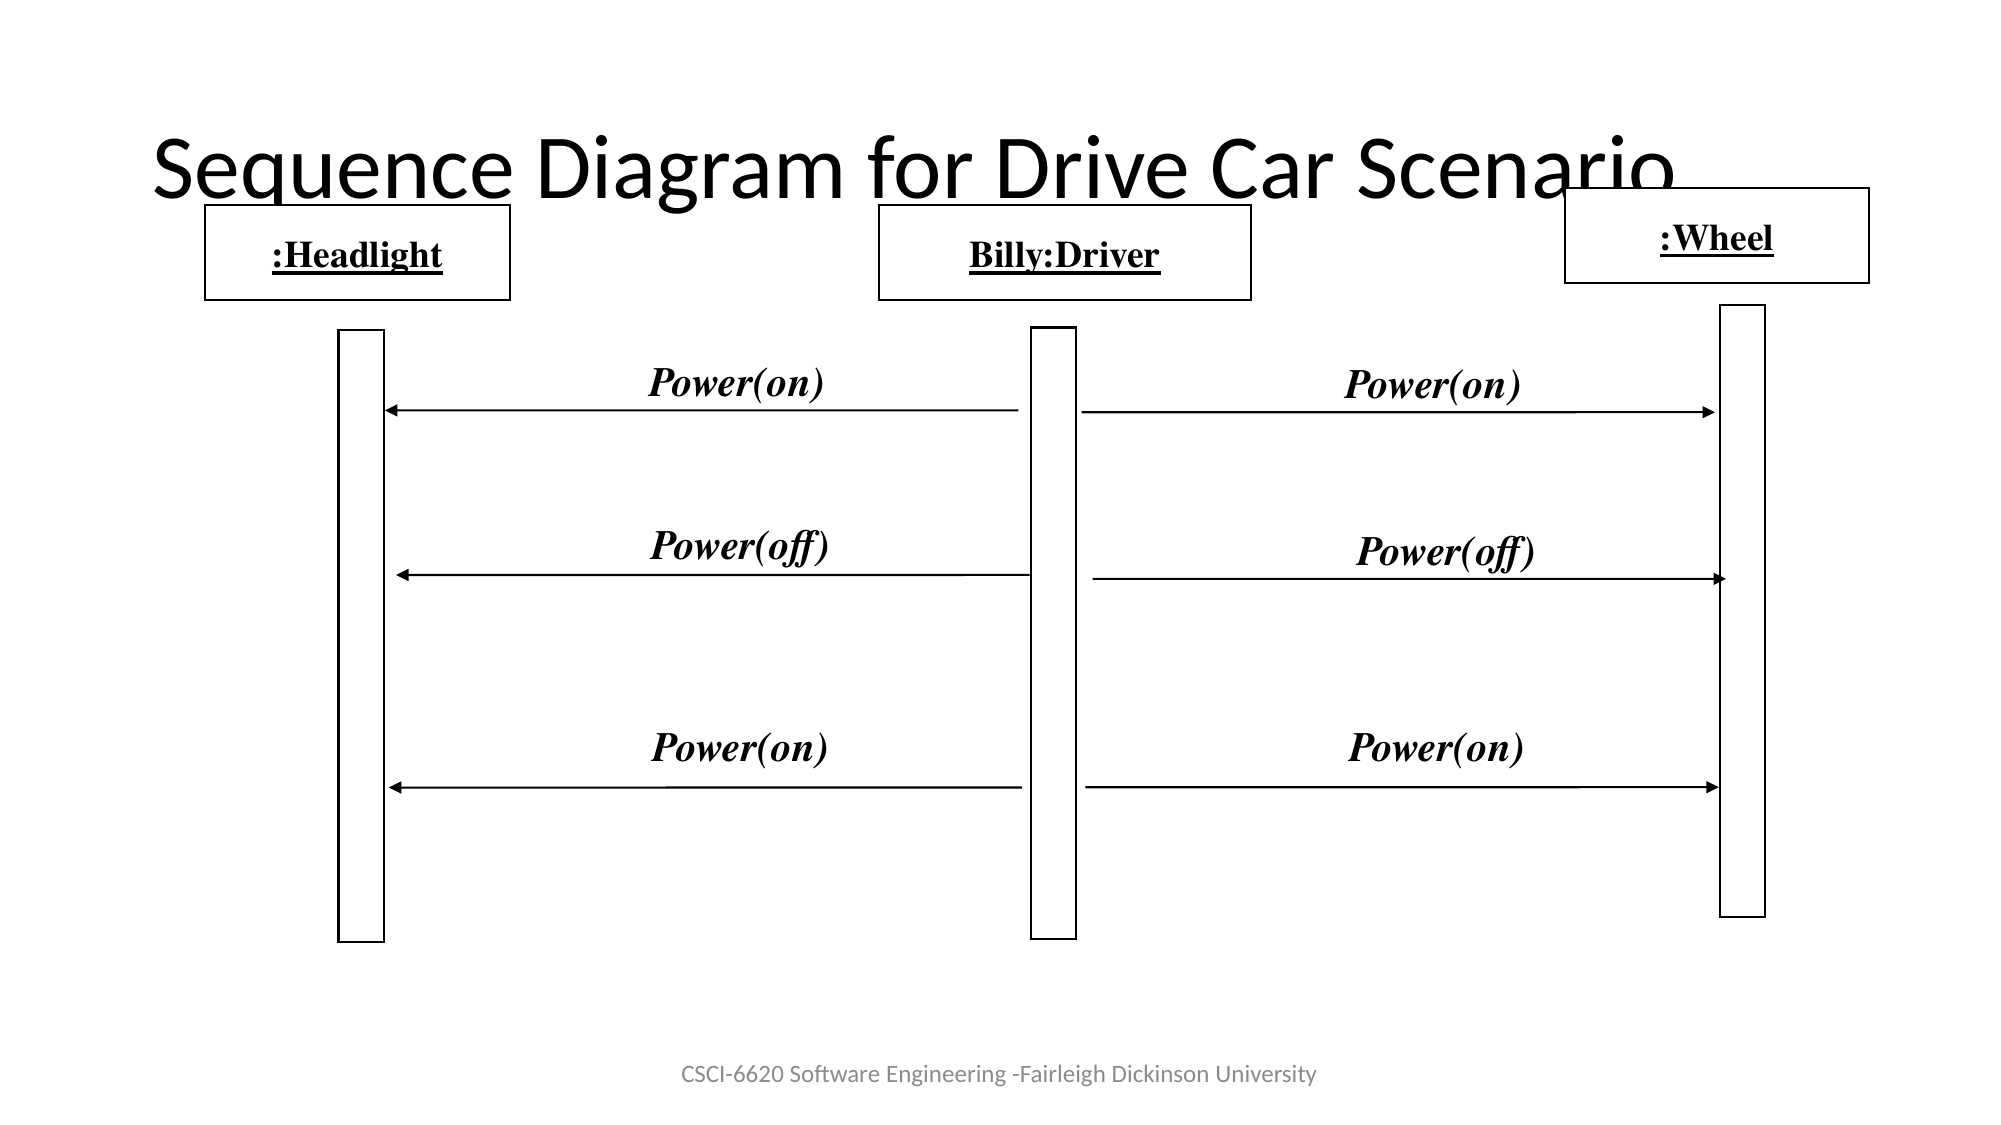

# Sequence Diagram for Drive Car Scenario
:Wheel

:Headlight

Billy:Driver

Power(on)

Power(on)

Power(off)
Power(off)

Power(on)
Power(on)

CSCI-6620 Software Engineering -Fairleigh Dickinson University